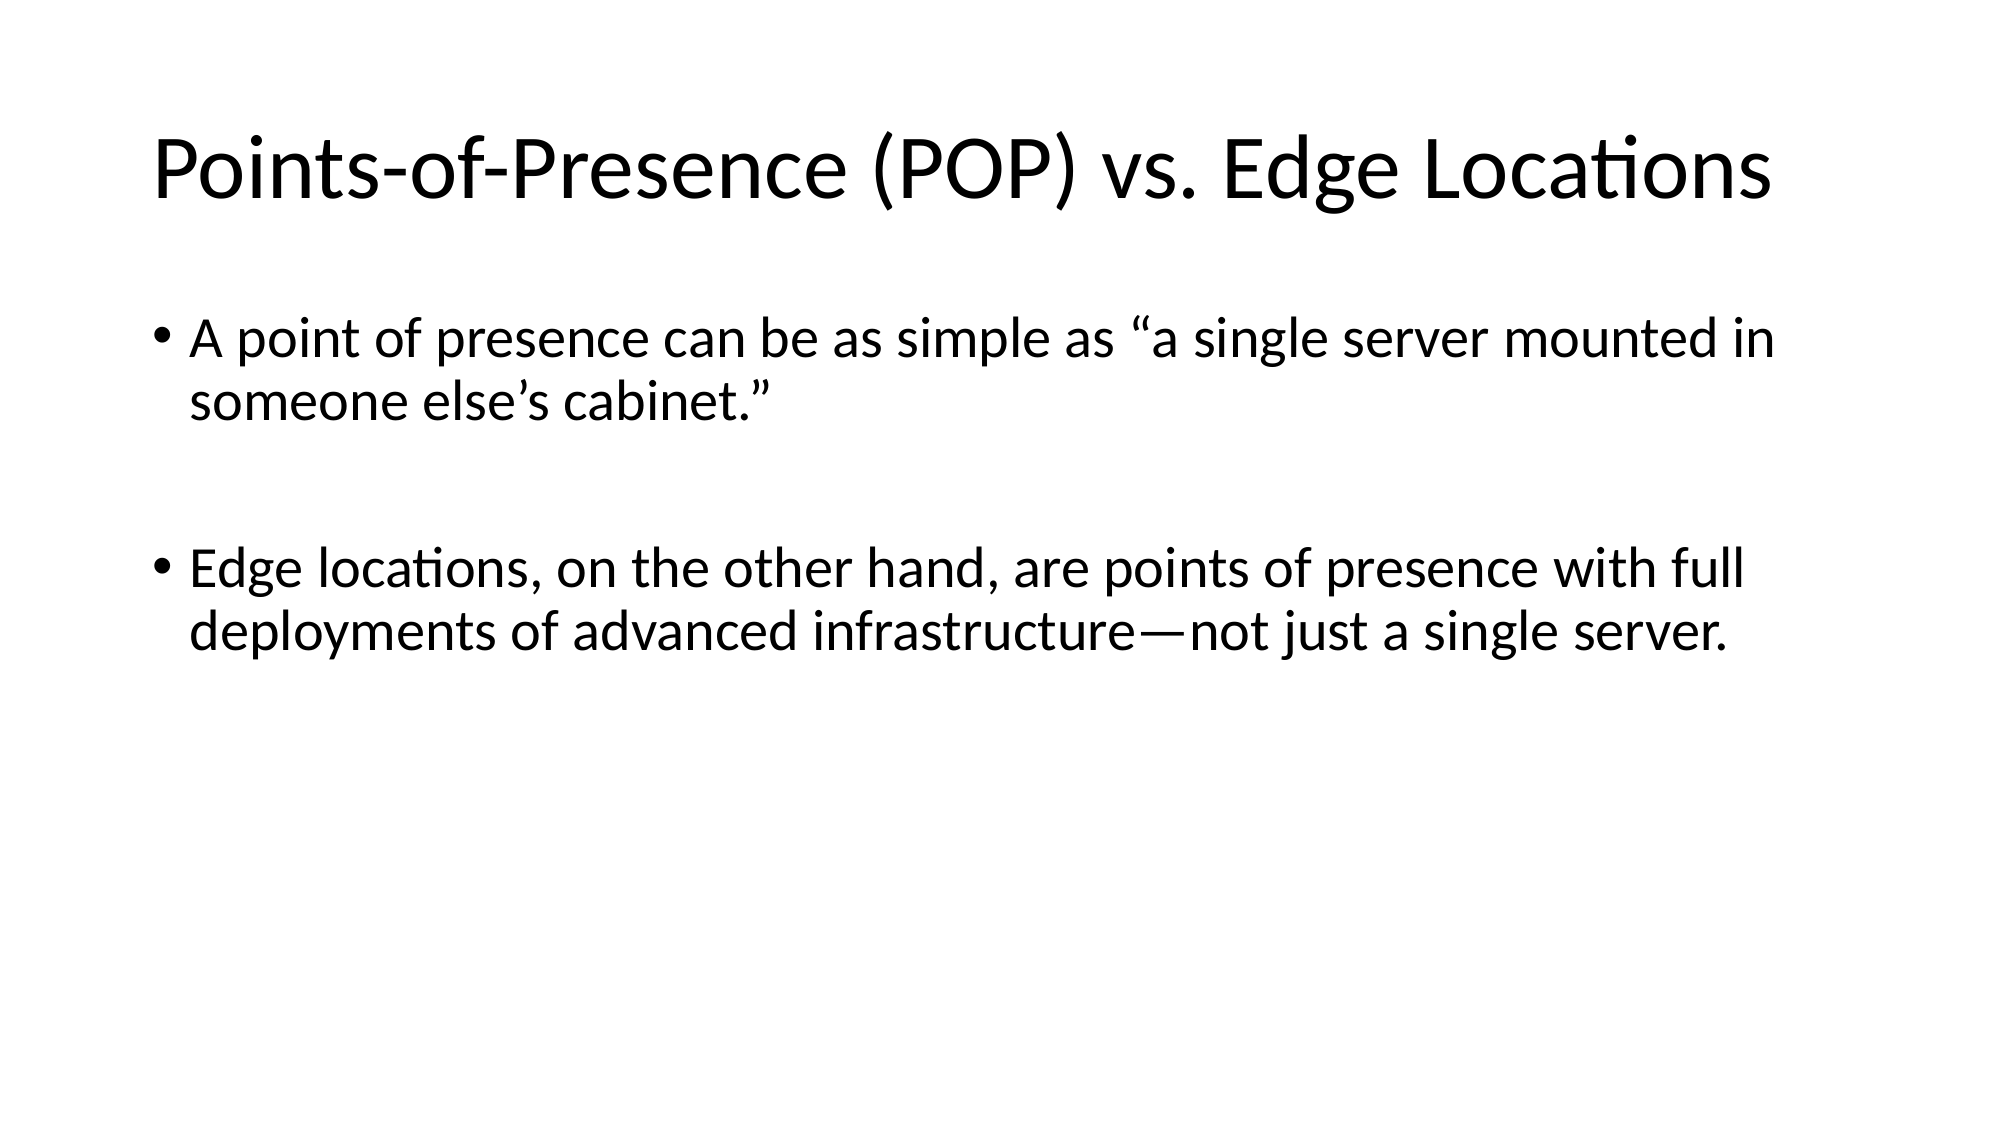

# Points-of-Presence (POP) vs. Edge Locations
A point of presence can be as simple as “a single server mounted in someone else’s cabinet.”

Edge locations, on the other hand, are points of presence with full deployments of advanced infrastructure—not just a single server.